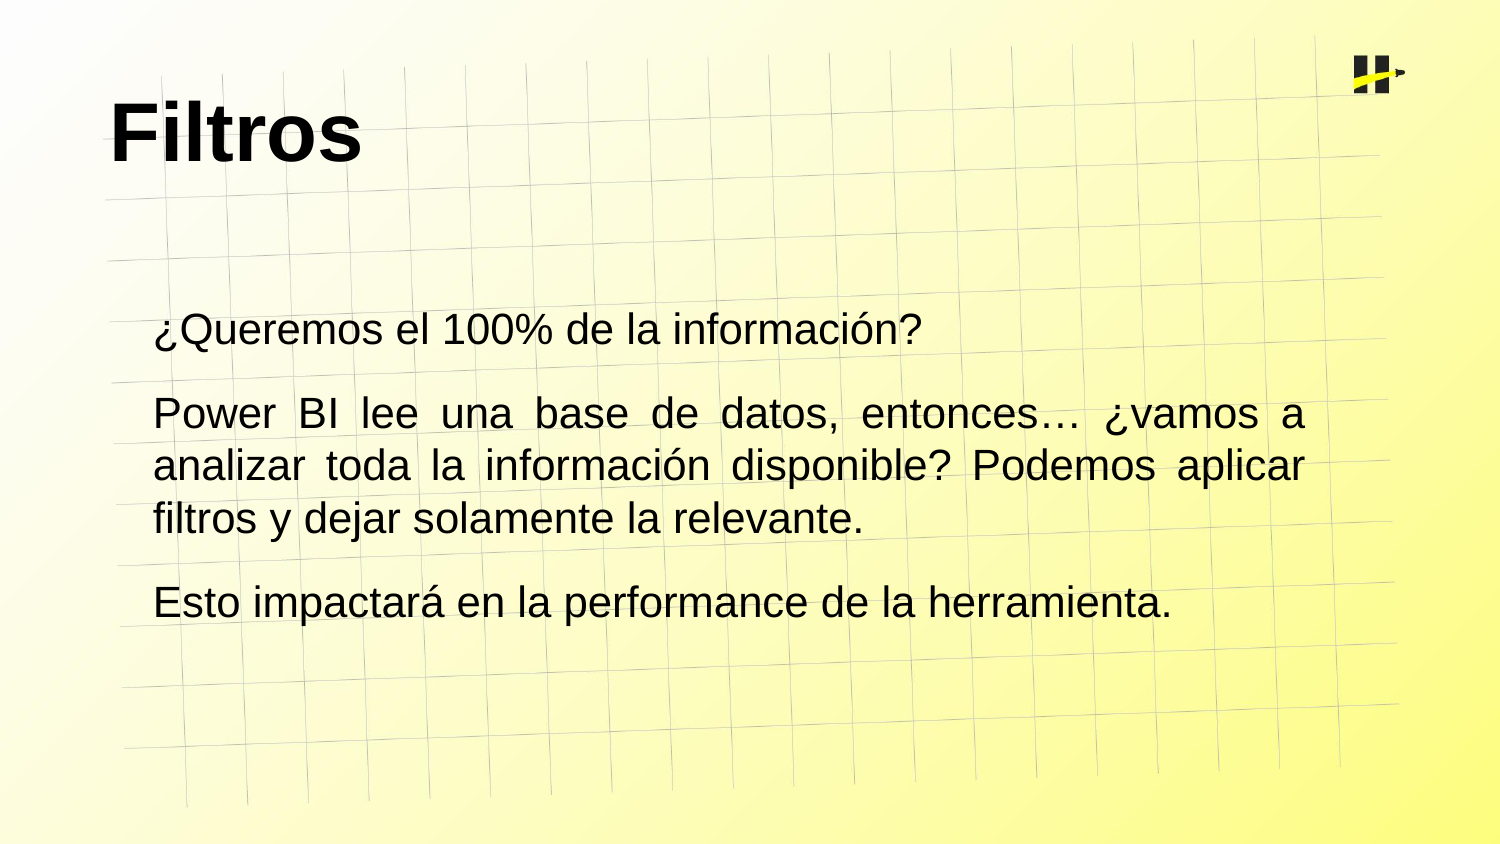

Filtros
¿Queremos el 100% de la información?
Power BI lee una base de datos, entonces… ¿vamos a analizar toda la información disponible? Podemos aplicar filtros y dejar solamente la relevante.
Esto impactará en la performance de la herramienta.